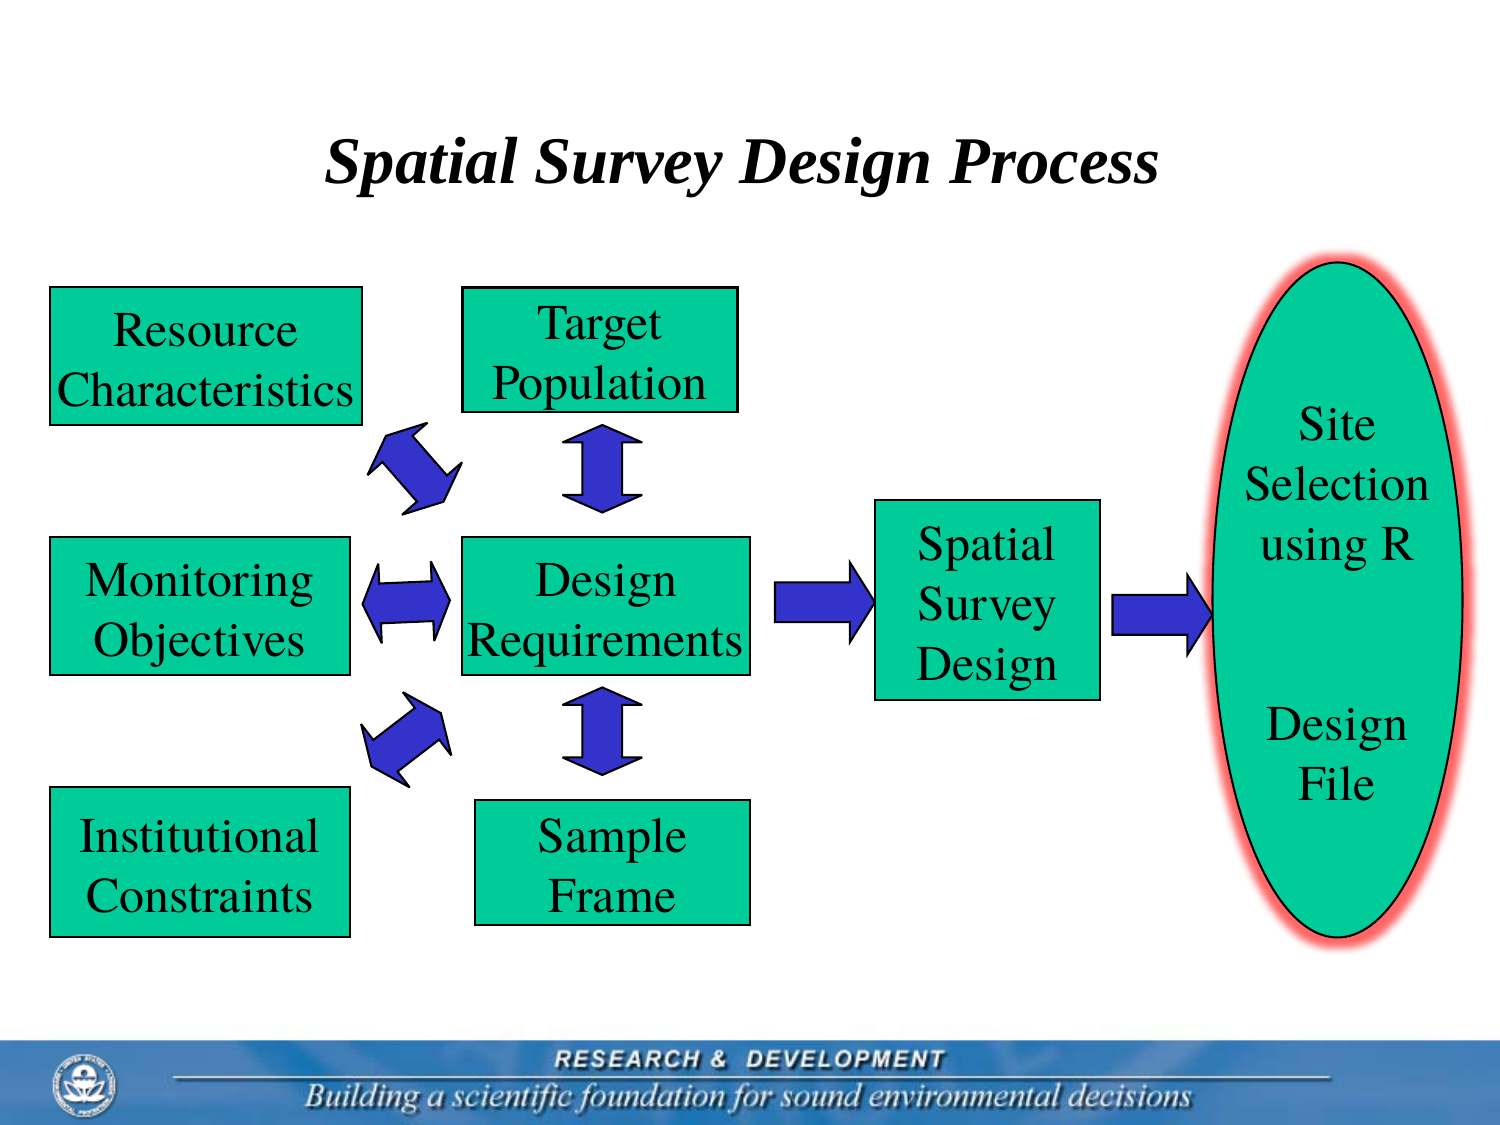

# Spatial Survey Design Process
Site
Selection
using R

Design
File
Resource
Characteristics
Target
Population

Spatial
Survey
Design
Monitoring
Objectives
Design
Requirements

Institutional
Constraints
Sample
Frame